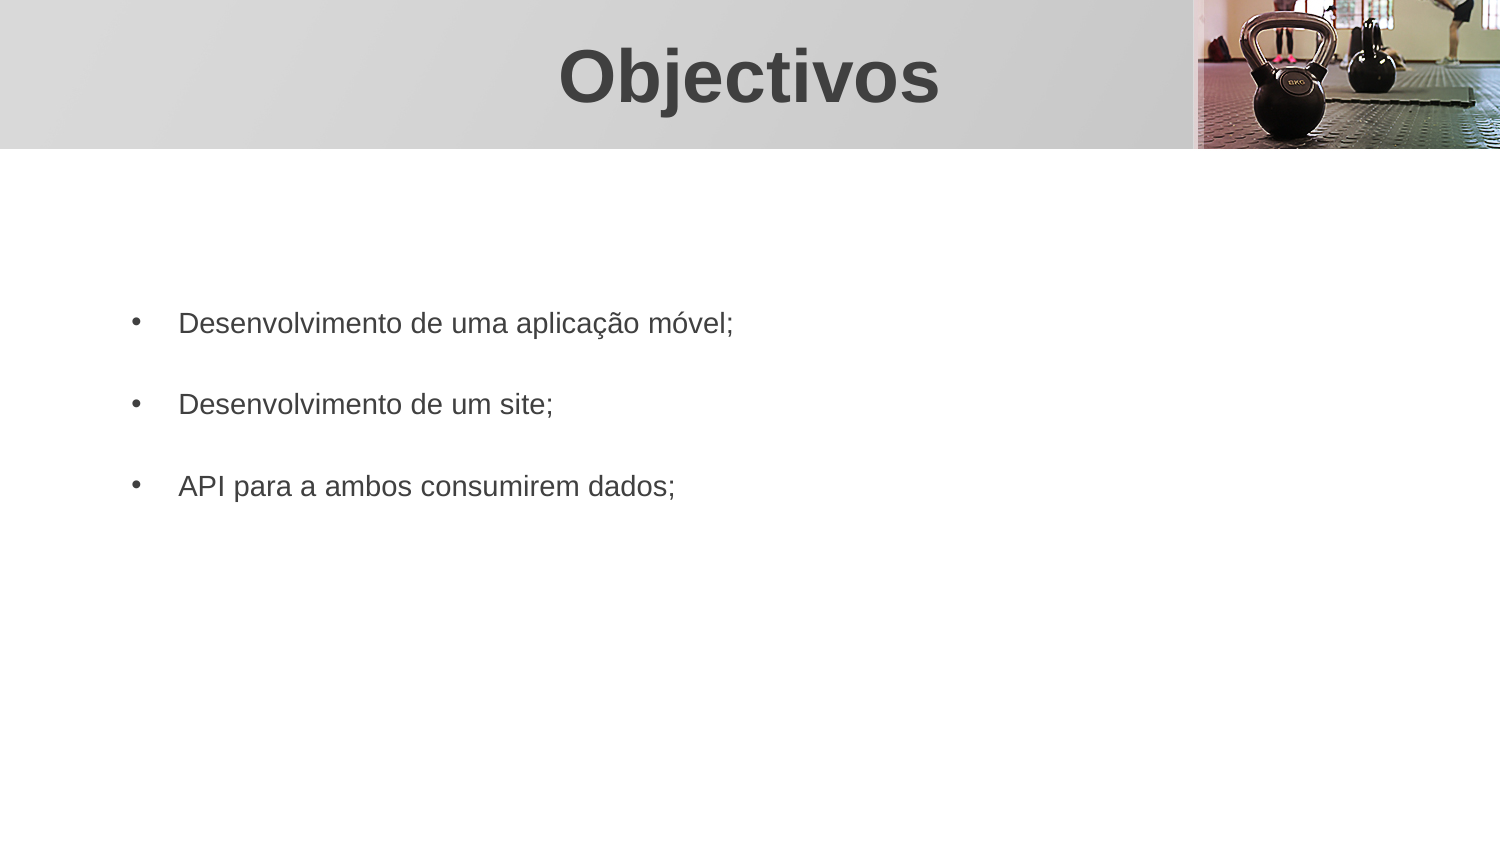

# Objectivos

Desenvolvimento de uma aplicação móvel;

Desenvolvimento de um site;

API para a ambos consumirem dados;